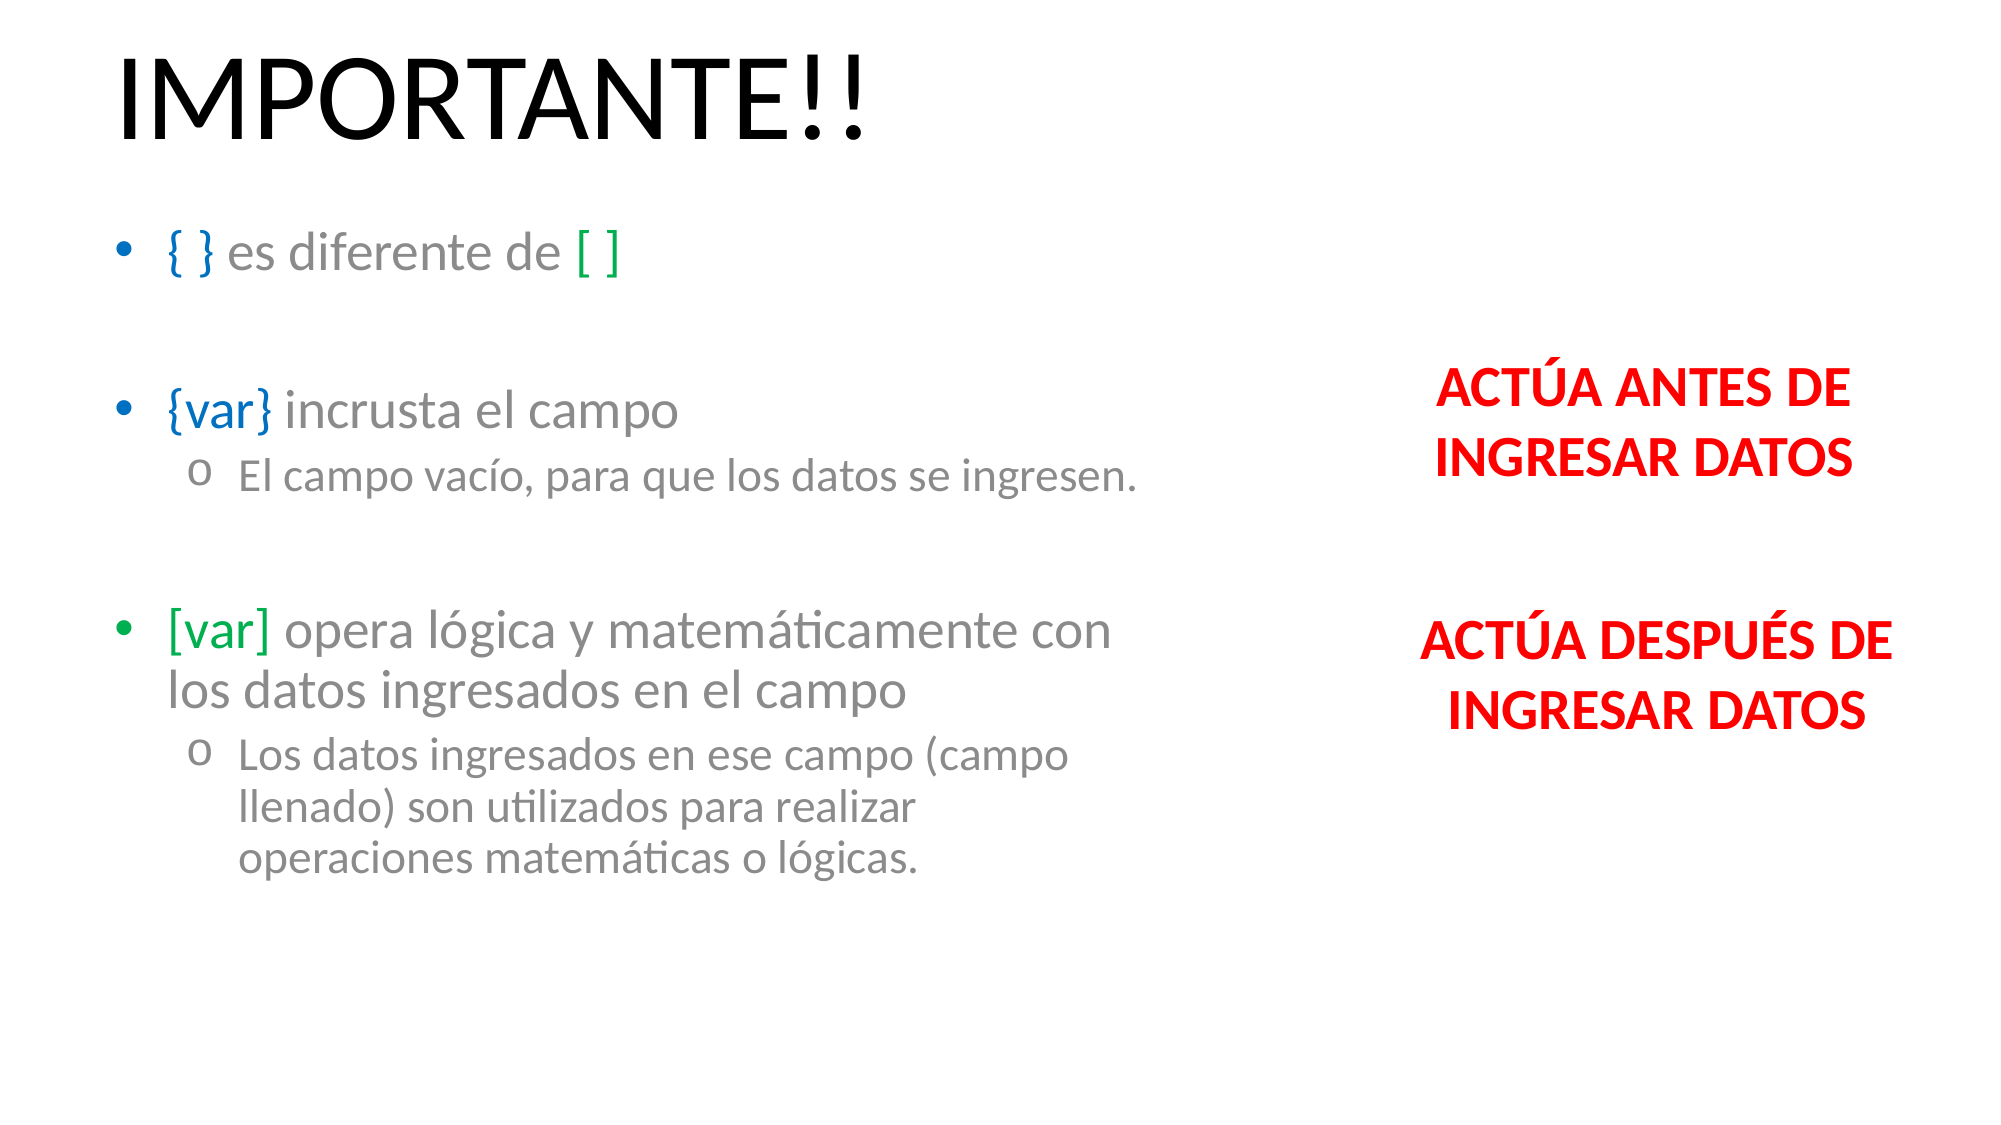

# IMPORTANTE!!
{ } es diferente de [ ]

{var} incrusta el campo
El campo vacío, para que los datos se ingresen.

[var] opera lógica y matemáticamente con los datos ingresados en el campo
Los datos ingresados en ese campo (campo llenado) son utilizados para realizar operaciones matemáticas o lógicas.
ACTÚA ANTES DE INGRESAR DATOS
ACTÚA DESPUÉS DE INGRESAR DATOS